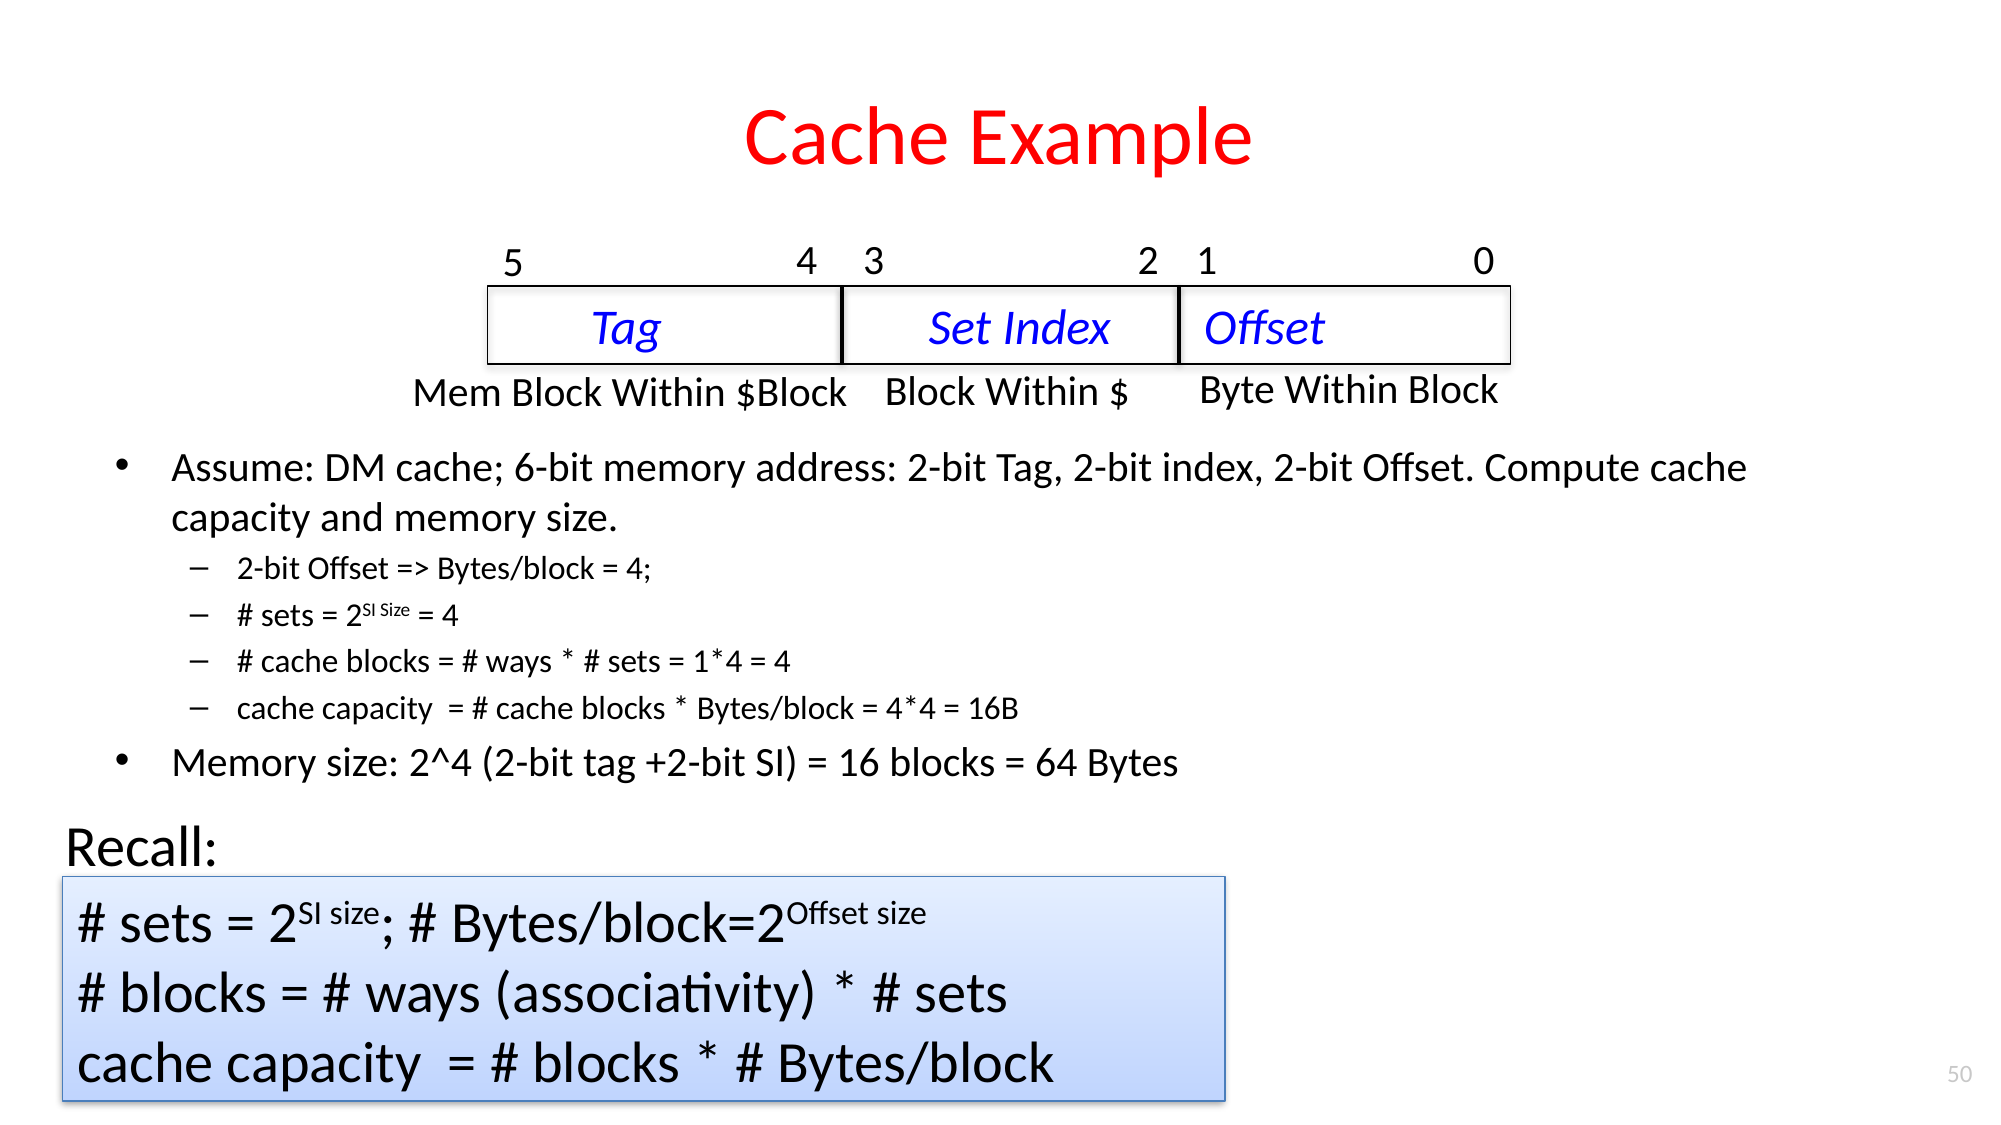

# Cache Example
0
5
4
3
2
1

Tag
Set Index
Offset
Byte Within Block
Block Within $
Mem Block Within $Block
Assume: DM cache; 6-bit memory address: 2-bit Tag, 2-bit index, 2-bit Offset. Compute cache capacity and memory size.
2-bit Offset => Bytes/block = 4;
# sets = 2SI Size = 4
# cache blocks = # ways * # sets = 1*4 = 4
cache capacity  = # cache blocks * Bytes/block = 4*4 = 16B
Memory size: 2^4 (2-bit tag +2-bit SI) = 16 blocks = 64 Bytes
Recall:
# sets = 2SI size; # Bytes/block=2Offset size
# blocks = # ways (associativity) * # sets
cache capacity  = # blocks * # Bytes/block
50